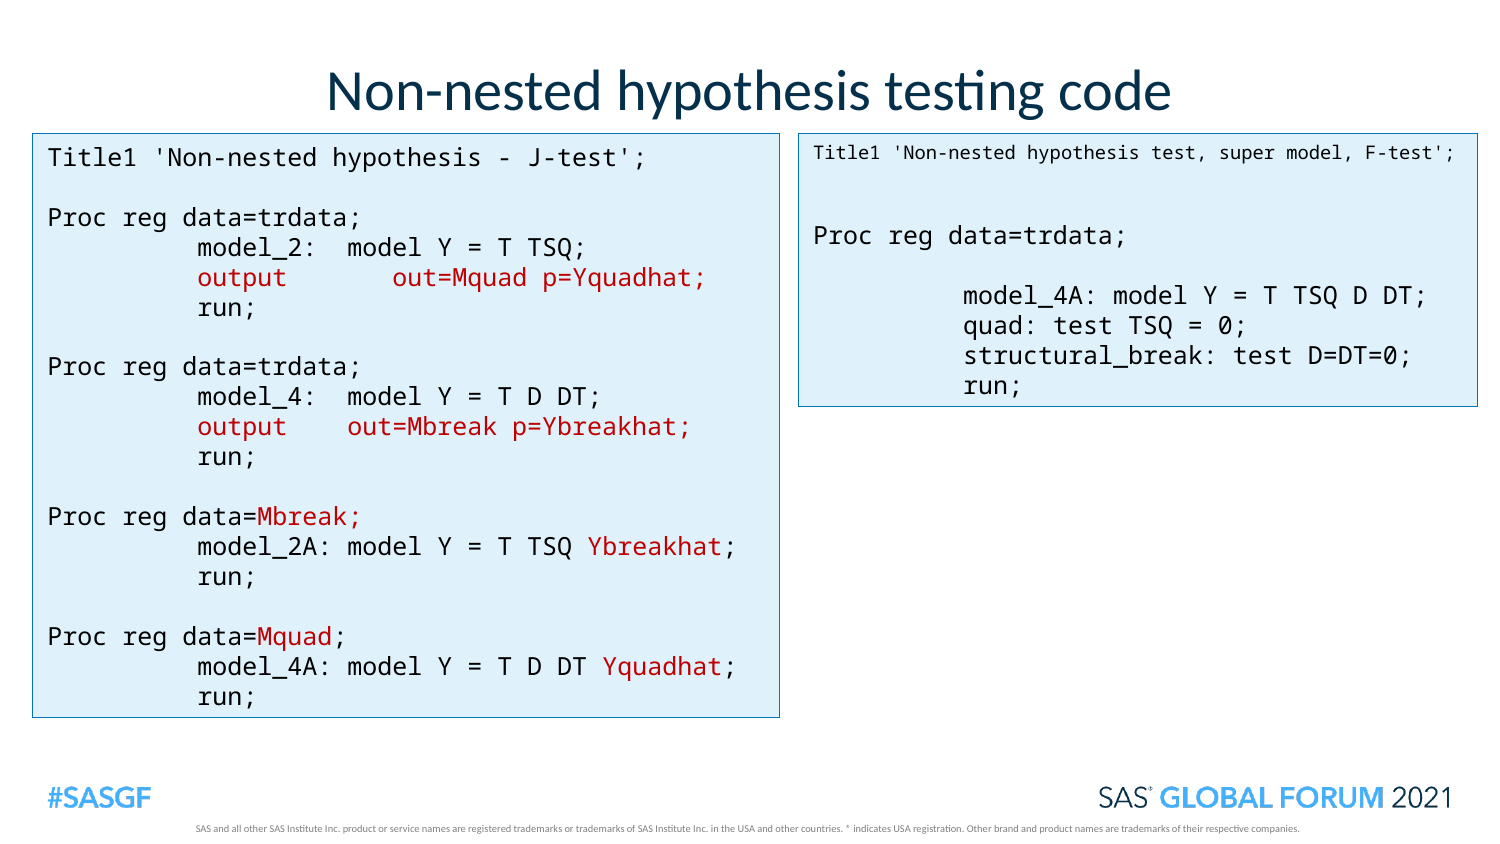

Non-nested hypothesis testing code
Title1 'Non-nested hypothesis test, super model, F-test';

Proc reg data=trdata;

 	model_4A: model Y = T TSQ D DT;
	quad: test TSQ = 0;
	structural_break: test D=DT=0;
	run;
Title1 'Non-nested hypothesis - J-test';

Proc reg data=trdata;
 	model_2:  model Y = T TSQ;
	output 	   out=Mquad p=Yquadhat;
	run;

Proc reg data=trdata;
 	model_4:  model Y = T D DT;
	output    out=Mbreak p=Ybreakhat;
	run;

Proc reg data=Mbreak;
 	model_2A: model Y = T TSQ Ybreakhat;
	run;

Proc reg data=Mquad;
	model_4A: model Y = T D DT Yquadhat;
	run;